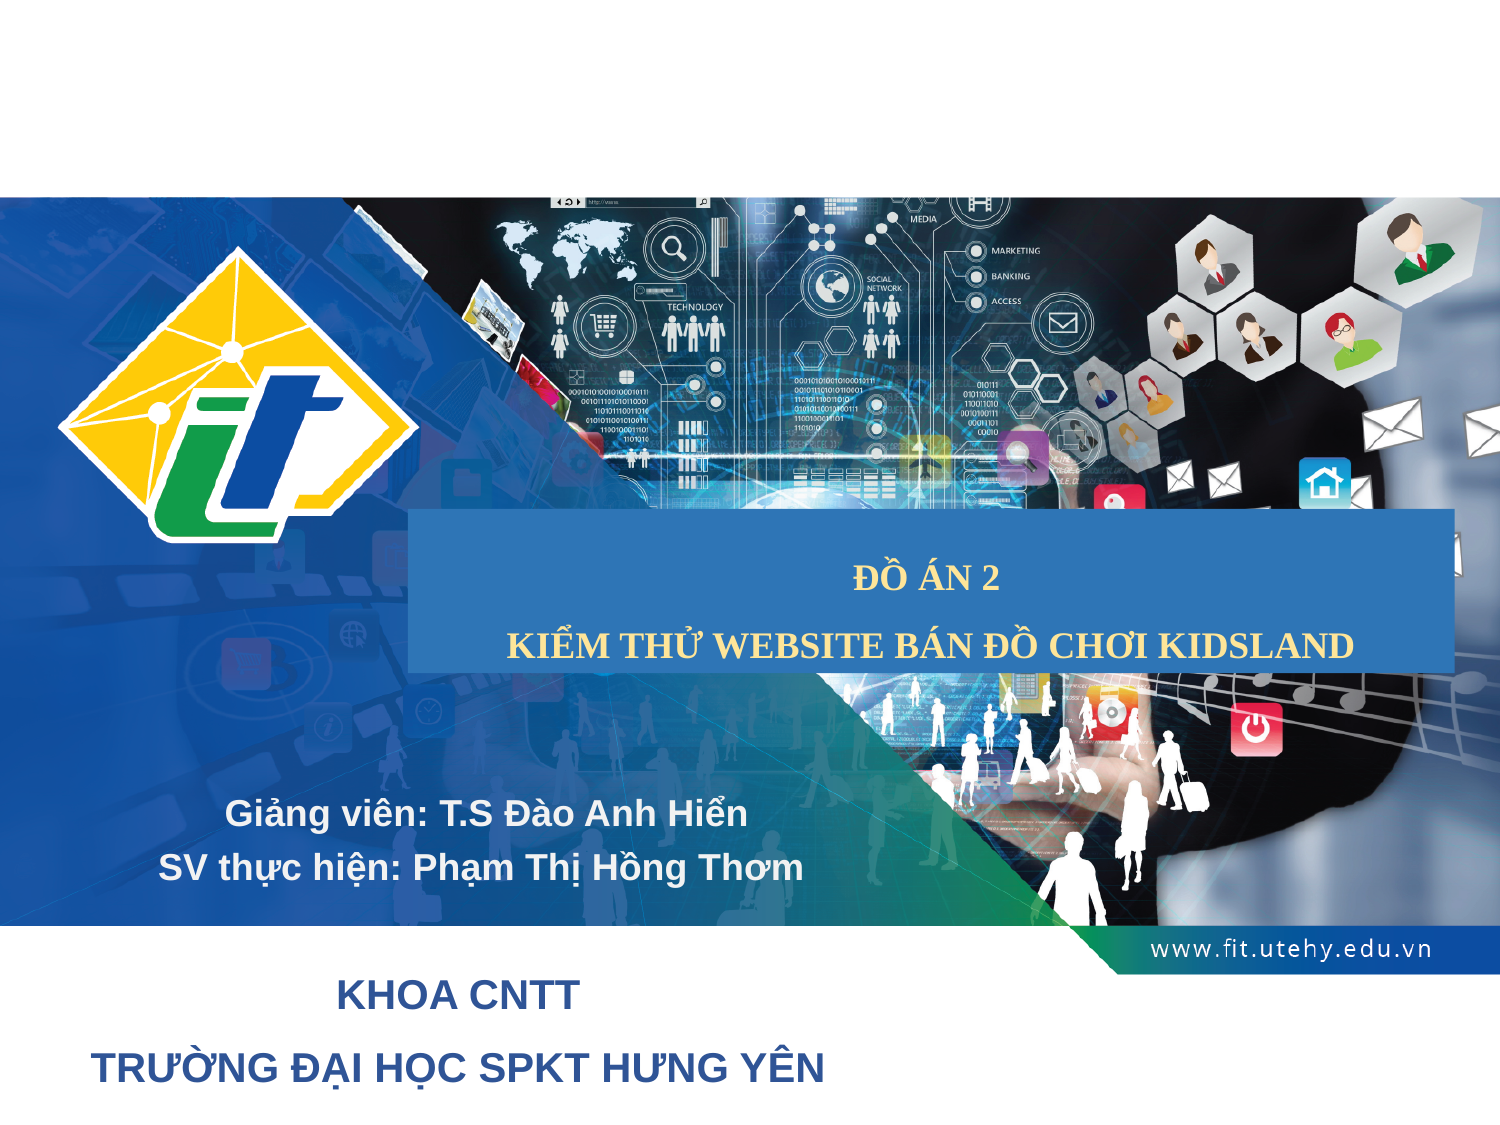

# ĐỒ ÁN 2  KIỂM THỬ WEBSITE BÁN ĐỒ CHƠI KIDSLAND
Giảng viên: T.S Đào Anh Hiển
SV thực hiện: Phạm Thị Hồng Thơm

KHOA CNTT
TRƯỜNG ĐẠI HỌC SPKT HƯNG YÊN